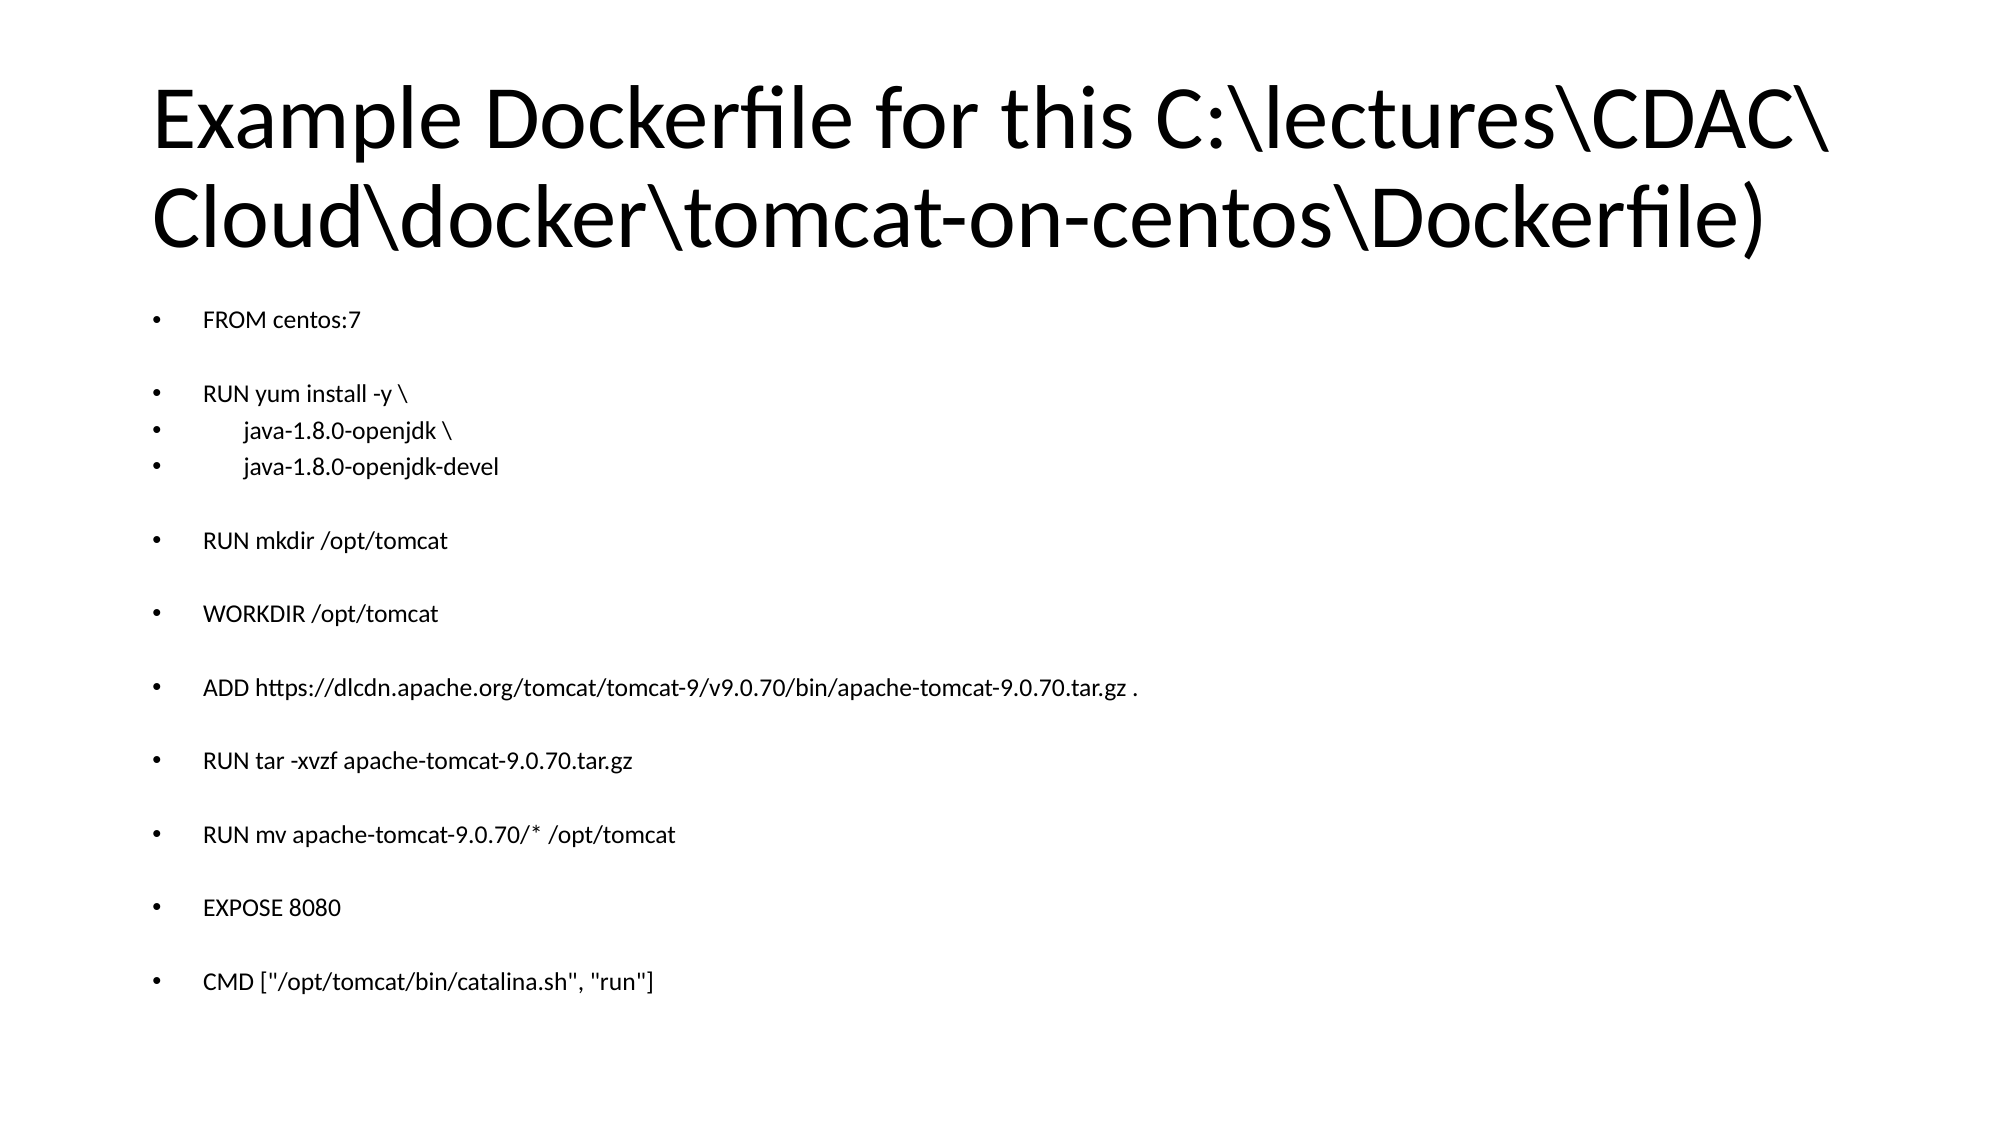

# Example Dockerfile for this C:\lectures\CDAC\Cloud\docker\tomcat-on-centos\Dockerfile)
FROM centos:7

RUN yum install -y \
       java-1.8.0-openjdk \
       java-1.8.0-openjdk-devel

RUN mkdir /opt/tomcat

WORKDIR /opt/tomcat

ADD https://dlcdn.apache.org/tomcat/tomcat-9/v9.0.70/bin/apache-tomcat-9.0.70.tar.gz .

RUN tar -xvzf apache-tomcat-9.0.70.tar.gz

RUN mv apache-tomcat-9.0.70/* /opt/tomcat

EXPOSE 8080

CMD ["/opt/tomcat/bin/catalina.sh", "run"]